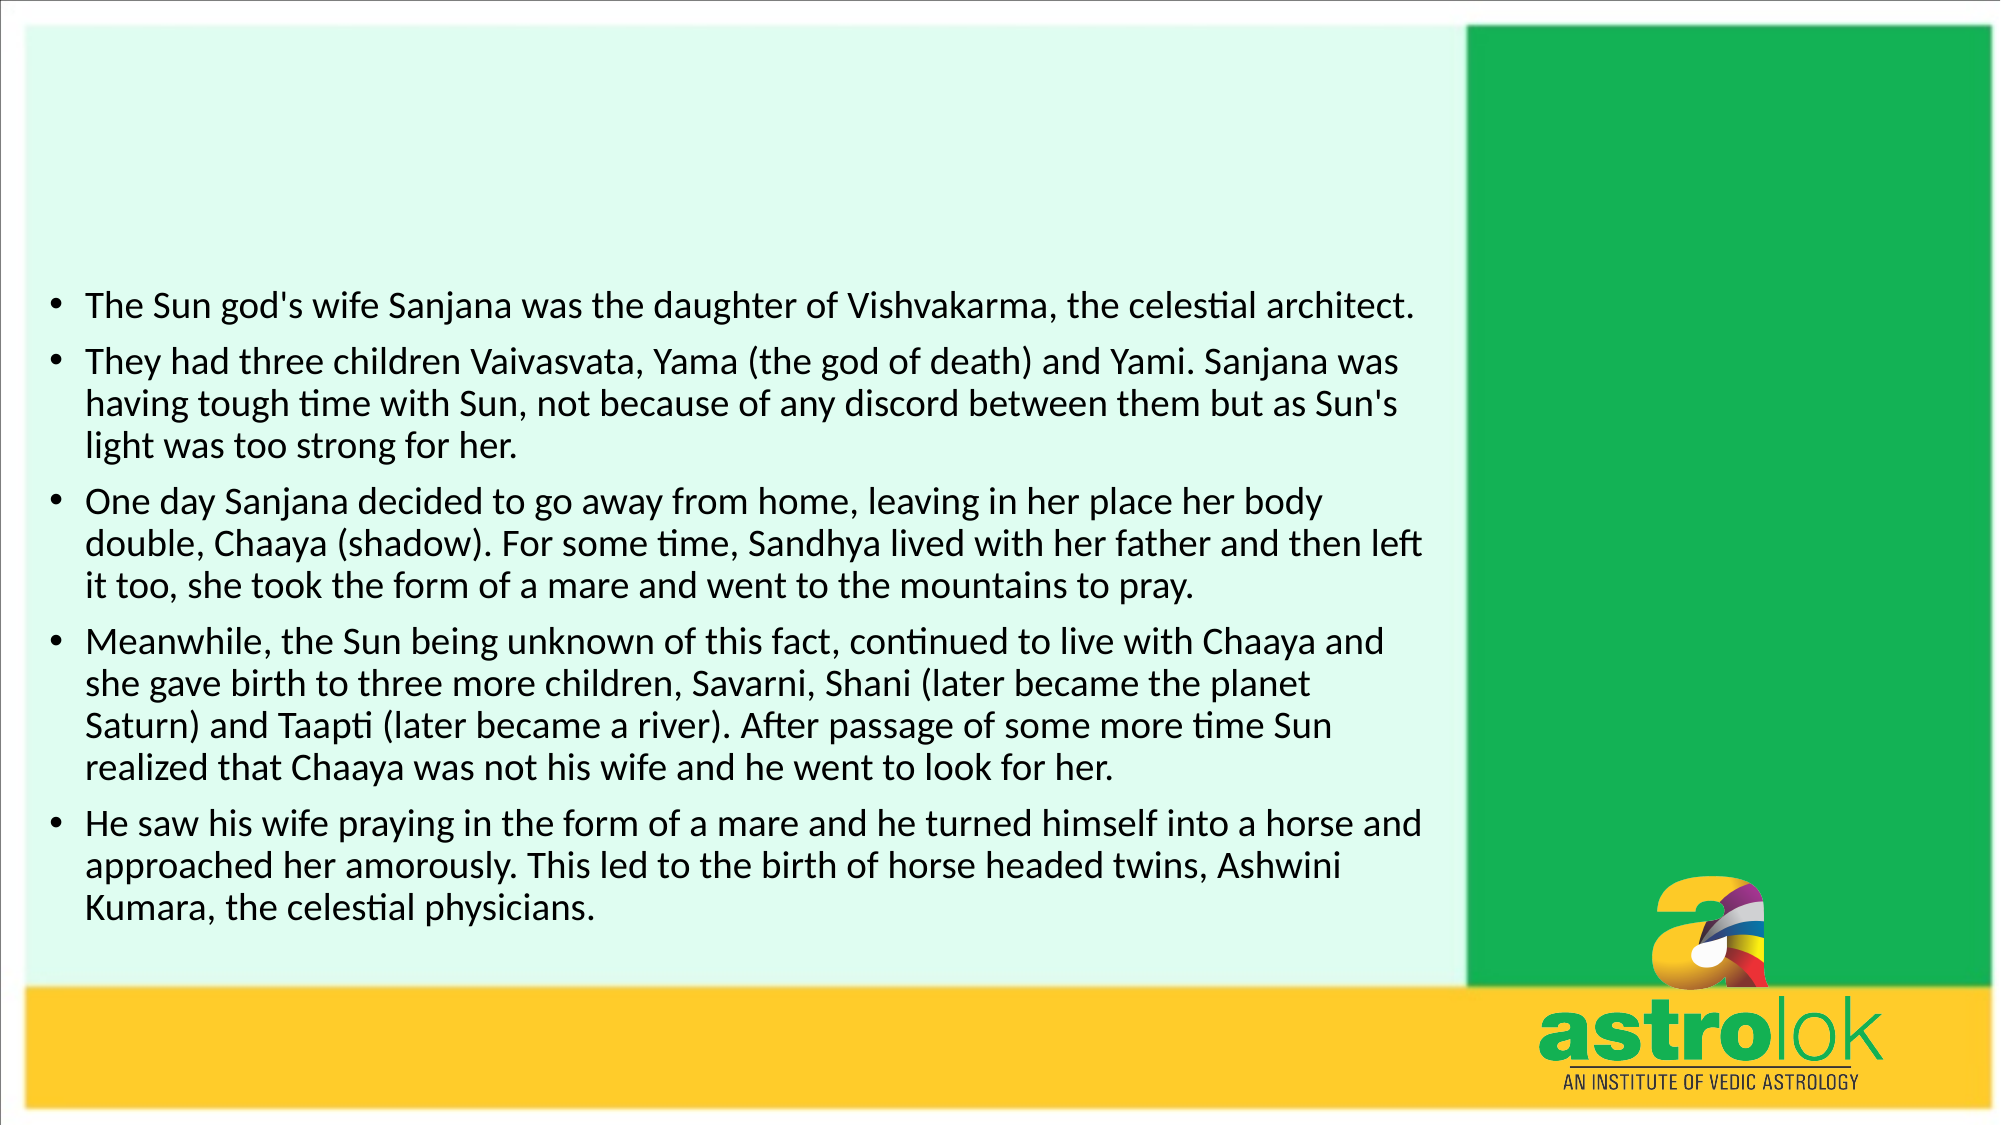

#
The Sun god's wife Sanjana was the daughter of Vishvakarma, the celestial architect.
They had three children Vaivasvata, Yama (the god of death) and Yami. Sanjana was having tough time with Sun, not because of any discord between them but as Sun's light was too strong for her.
One day Sanjana decided to go away from home, leaving in her place her body double, Chaaya (shadow). For some time, Sandhya lived with her father and then left it too, she took the form of a mare and went to the mountains to pray.
Meanwhile, the Sun being unknown of this fact, continued to live with Chaaya and she gave birth to three more children, Savarni, Shani (later became the planet Saturn) and Taapti (later became a river). After passage of some more time Sun realized that Chaaya was not his wife and he went to look for her.
He saw his wife praying in the form of a mare and he turned himself into a horse and approached her amorously. This led to the birth of horse headed twins, Ashwini Kumara, the celestial physicians.